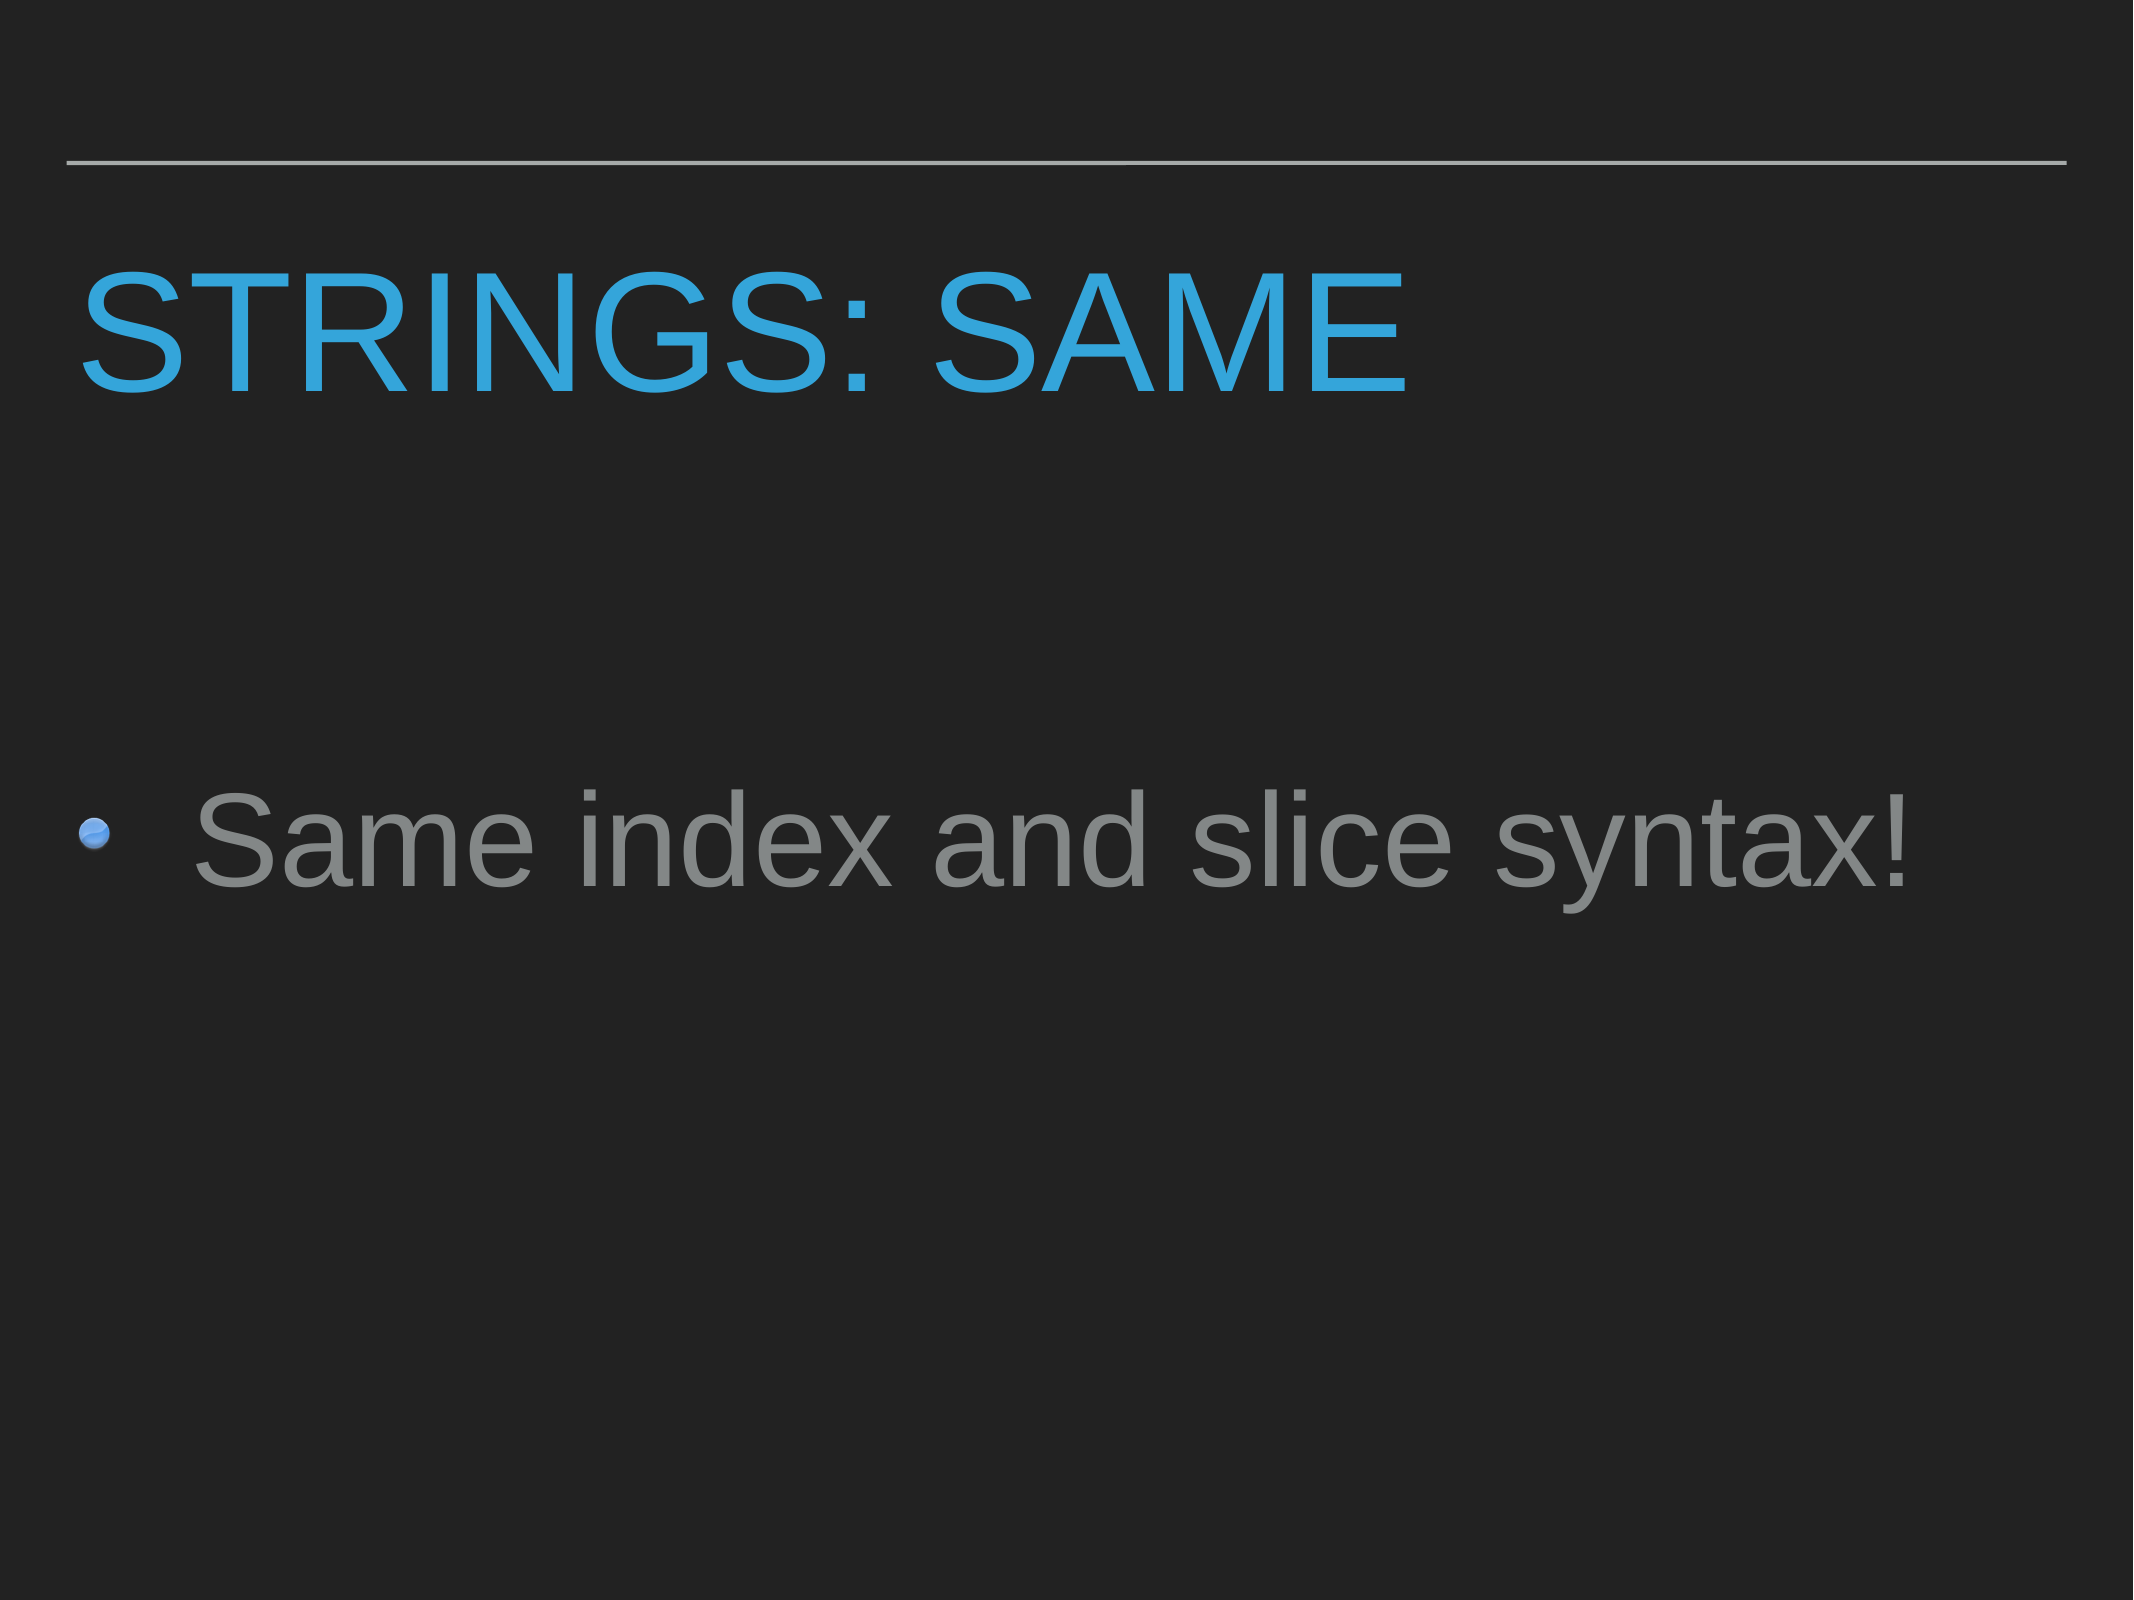

# StringS: Same
Same index and slice syntax!